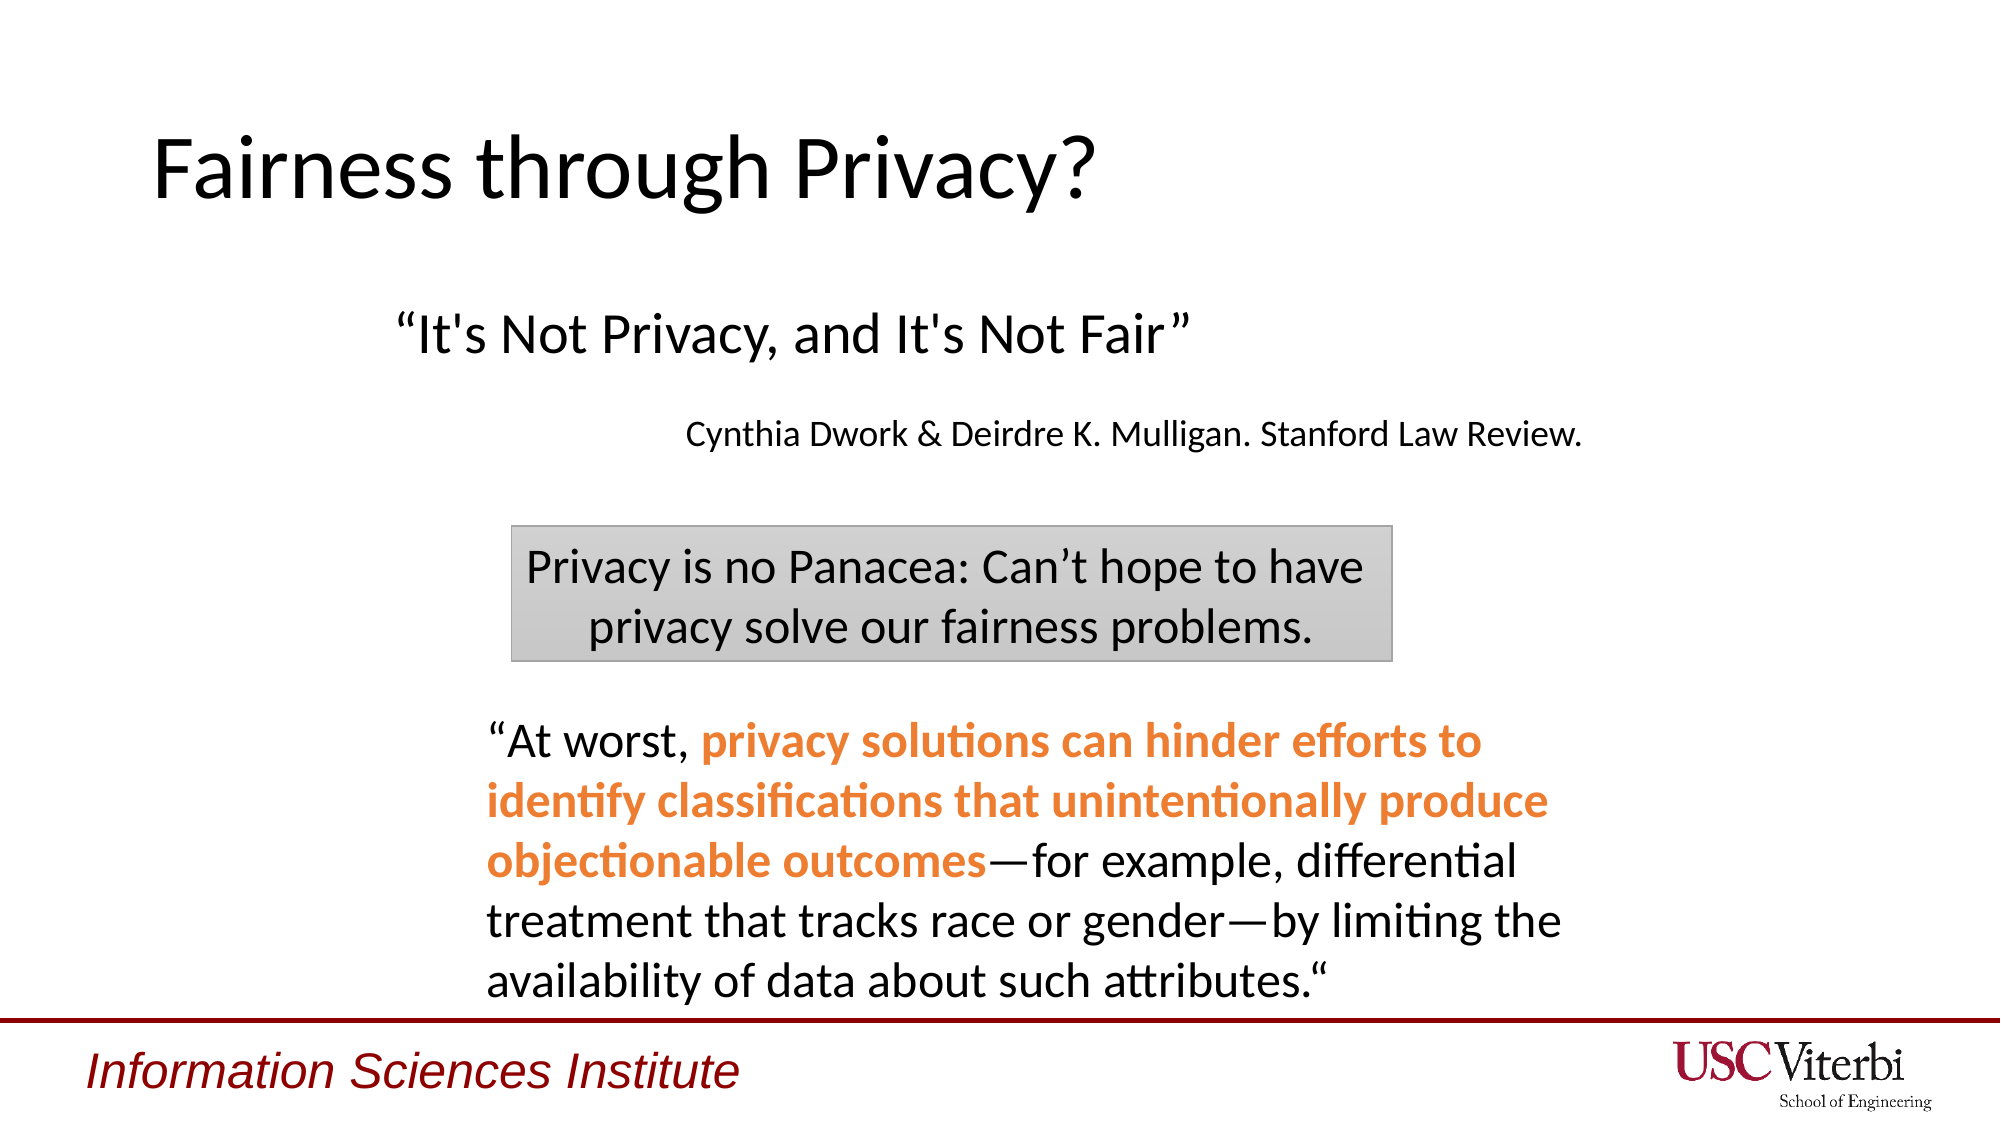

# Fairness through Privacy?
“It's Not Privacy, and It's Not Fair”
Cynthia Dwork & Deirdre K. Mulligan. Stanford Law Review.
Privacy is no Panacea: Can’t hope to have
privacy solve our fairness problems.
“At worst, privacy solutions can hinder efforts to identify classifications that unintentionally produce objectionable outcomes—for example, differential treatment that tracks race or gender—by limiting the availability of data about such attributes.“